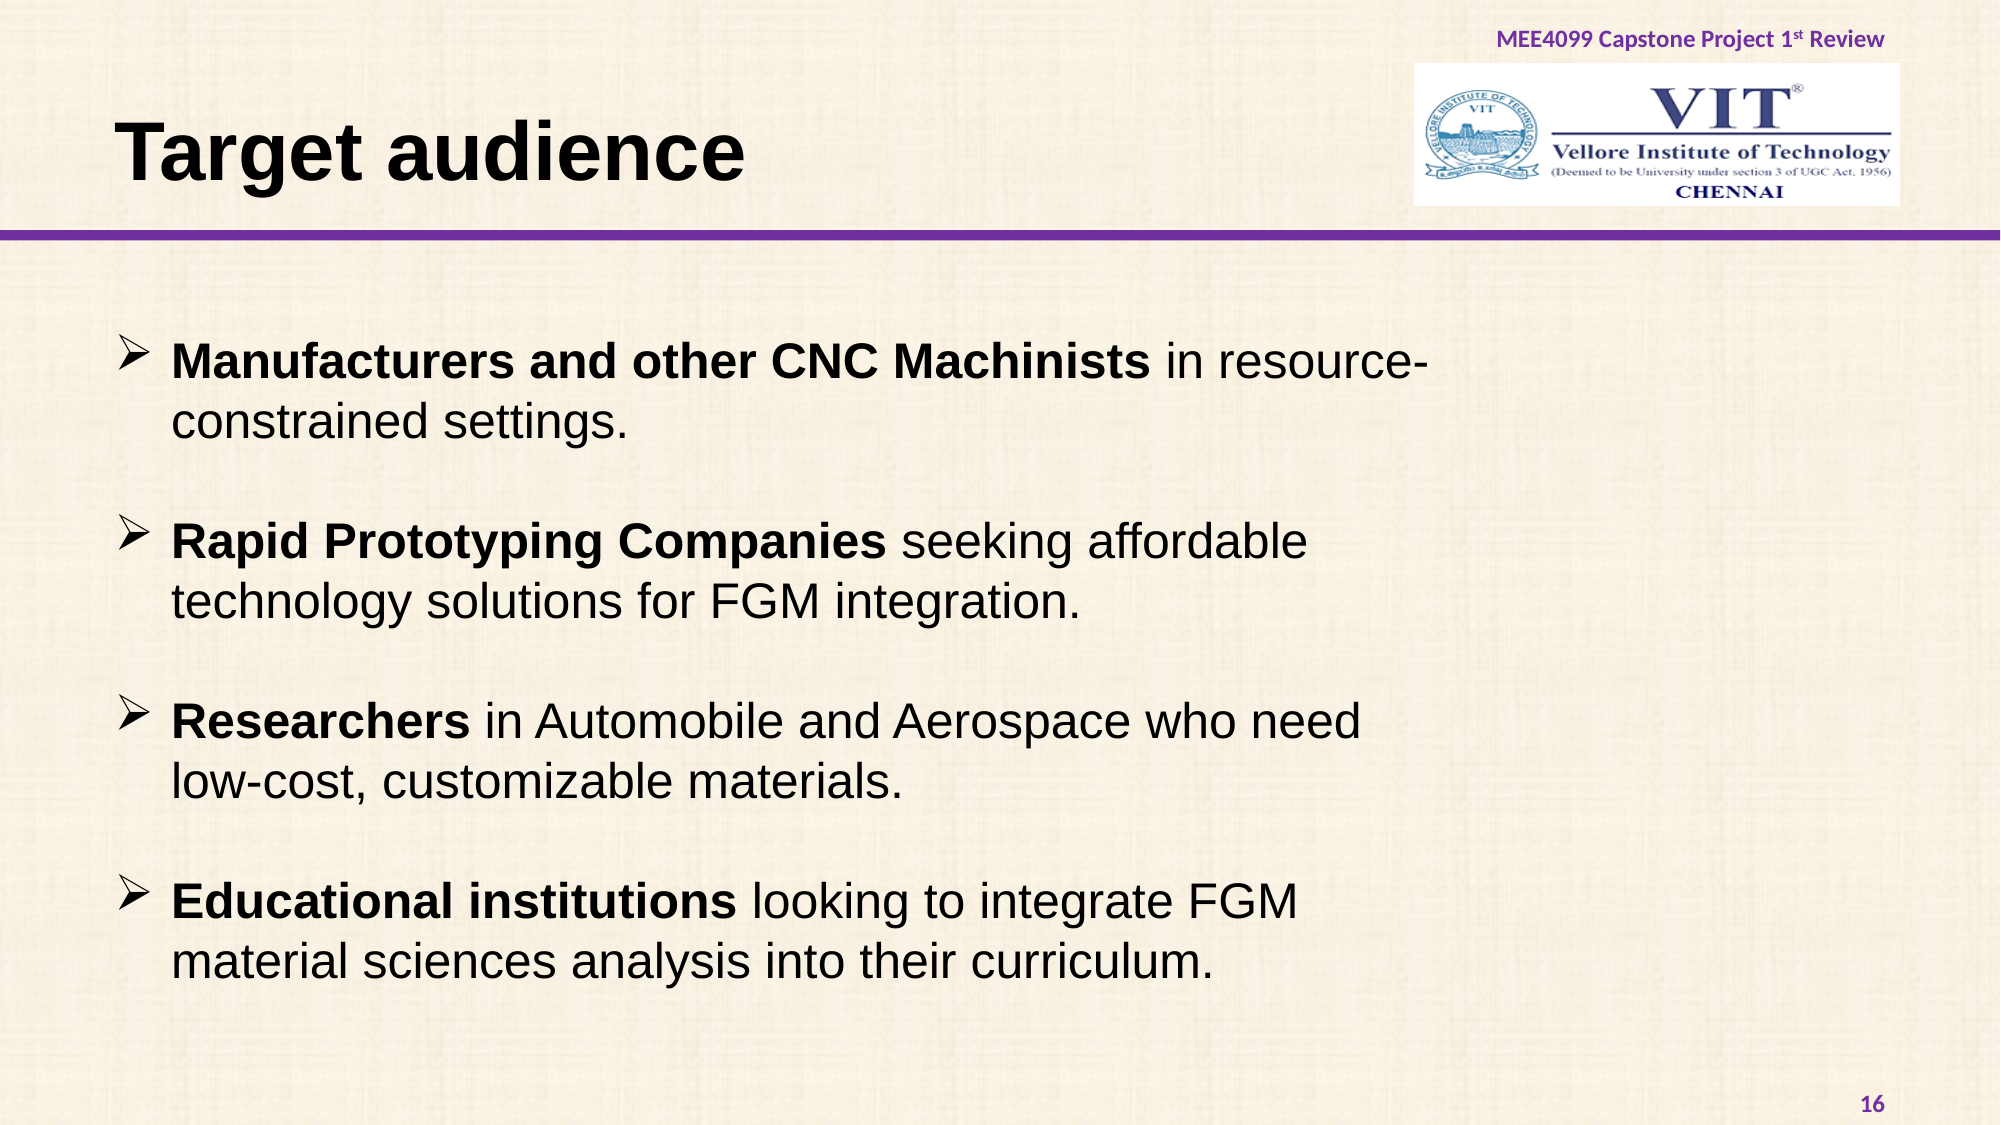

# Target audience

Manufacturers and other CNC Machinists in resource-constrained settings.

Rapid Prototyping Companies seeking affordable technology solutions for FGM integration.

Researchers in Automobile and Aerospace who need low-cost, customizable materials.

Educational institutions looking to integrate FGM material sciences analysis into their curriculum.

16